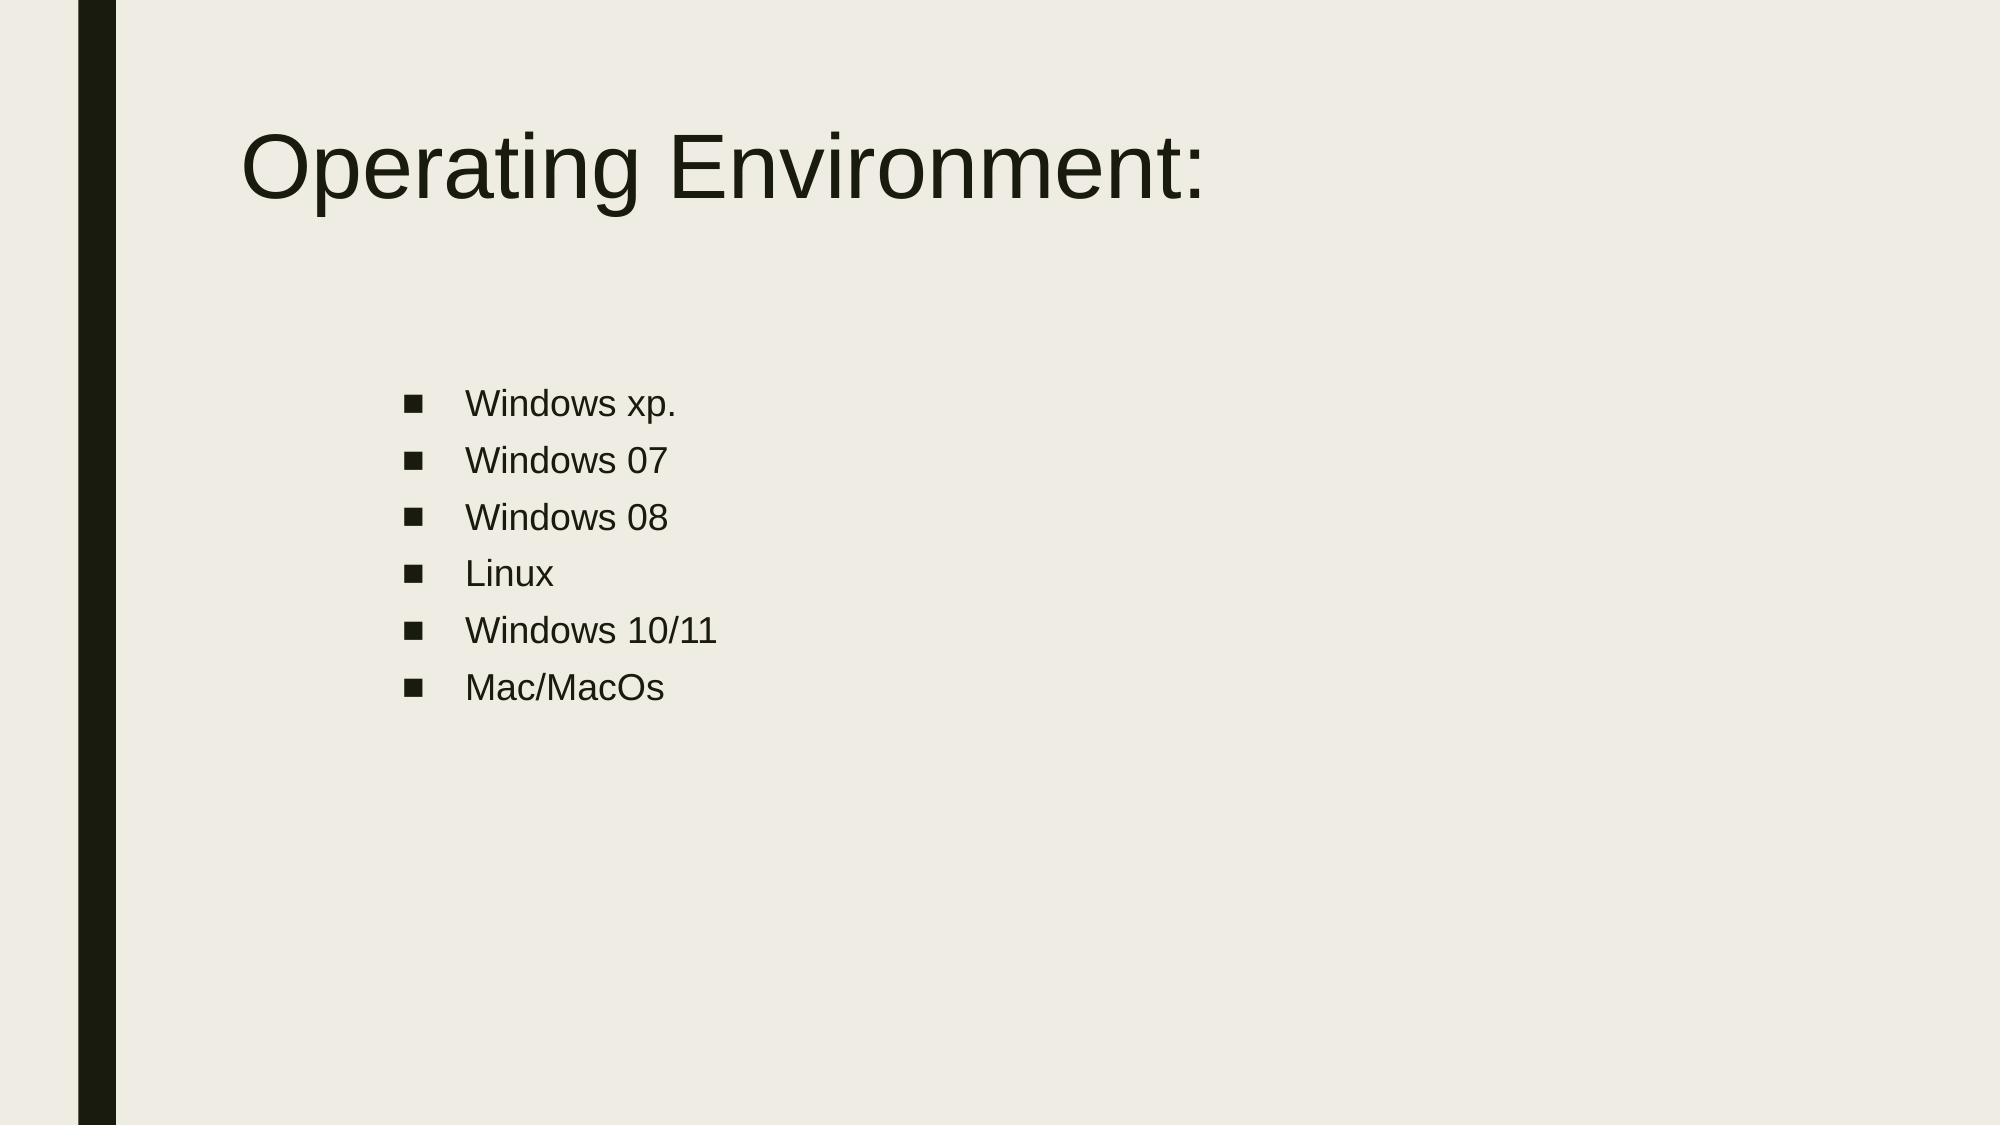

# Operating Environment:
Windows xp.
Windows 07
Windows 08
Linux
Windows 10/11
Mac/MacOs